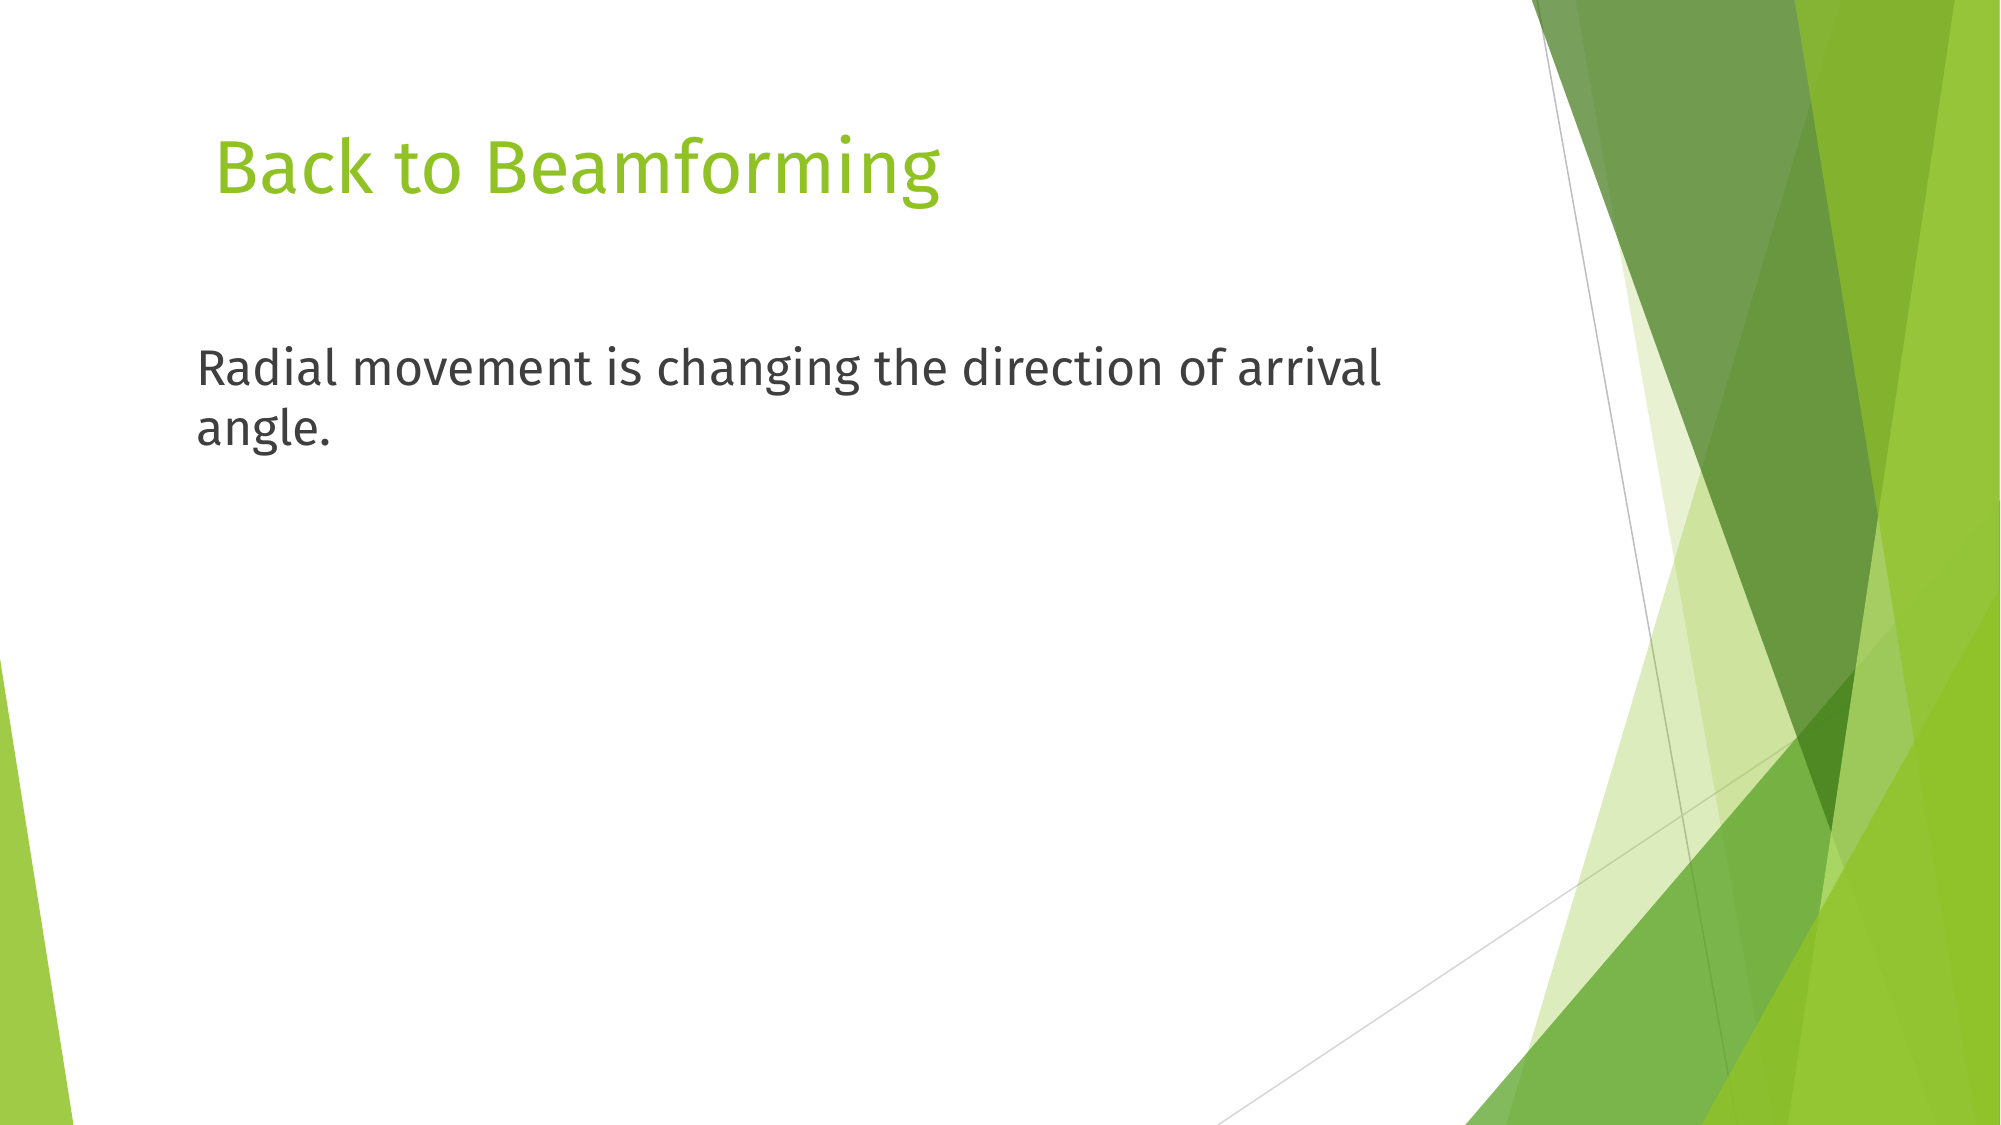

# Back to Beamforming
Radial movement is changing the direction of arrival angle.